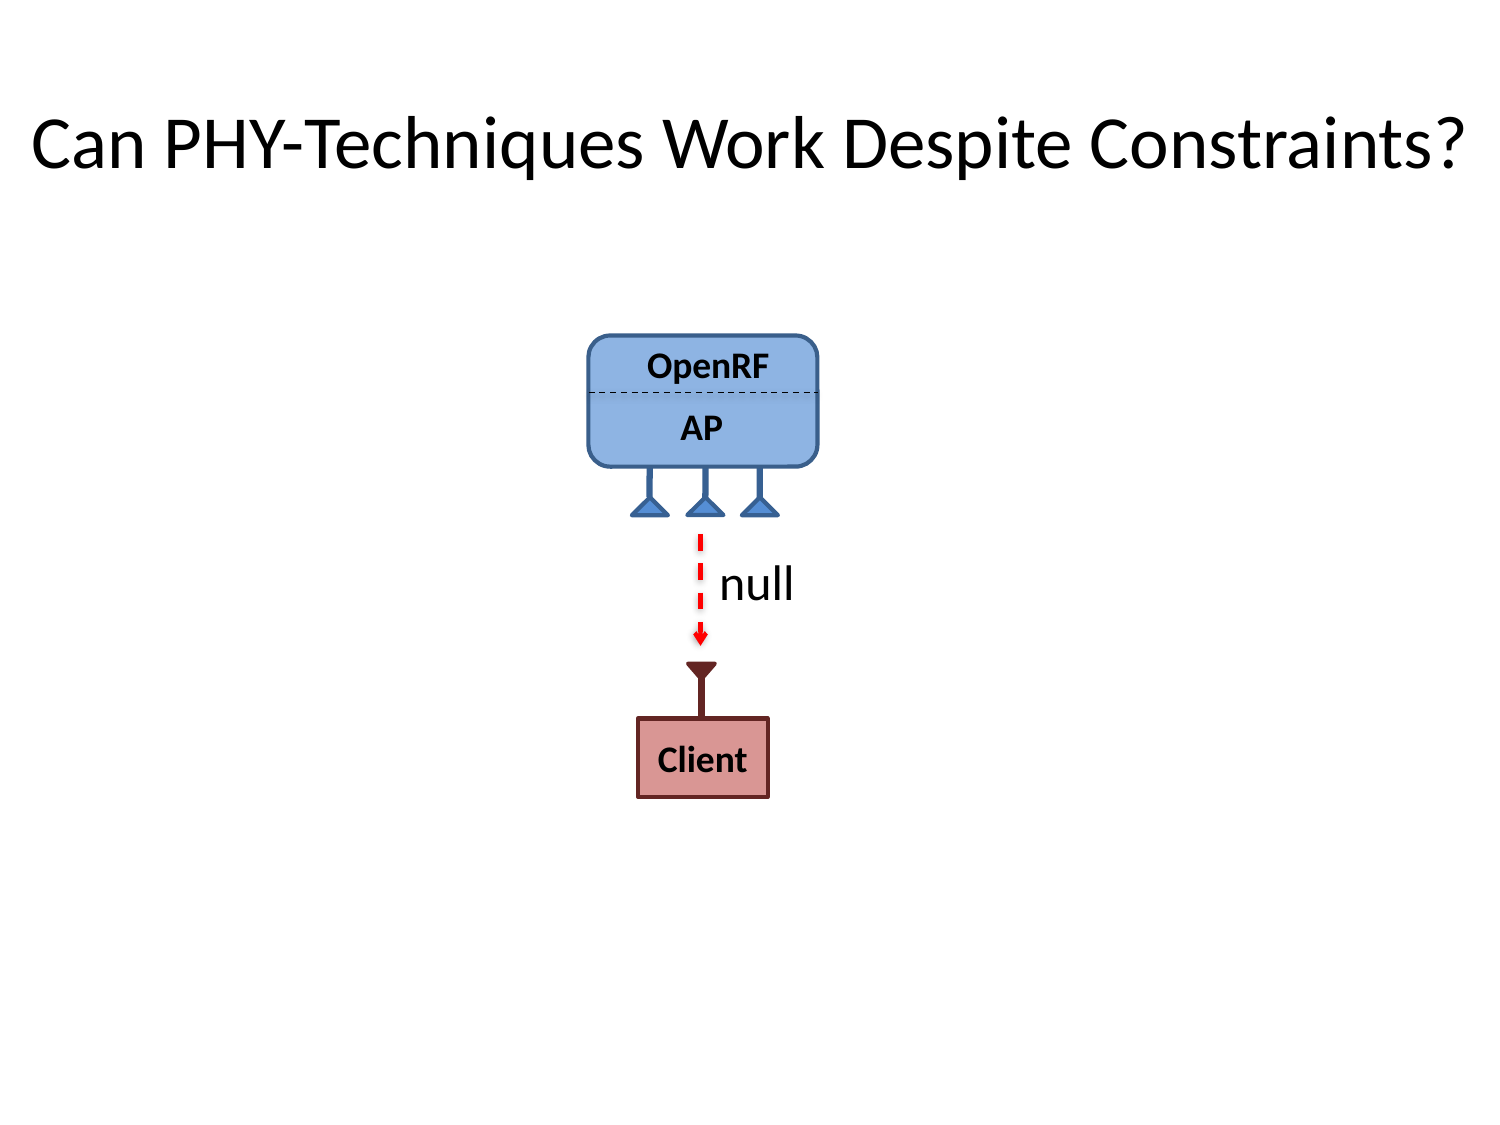

# Can PHY-Techniques Work Despite Constraints?
OpenRF

AP

null

Client